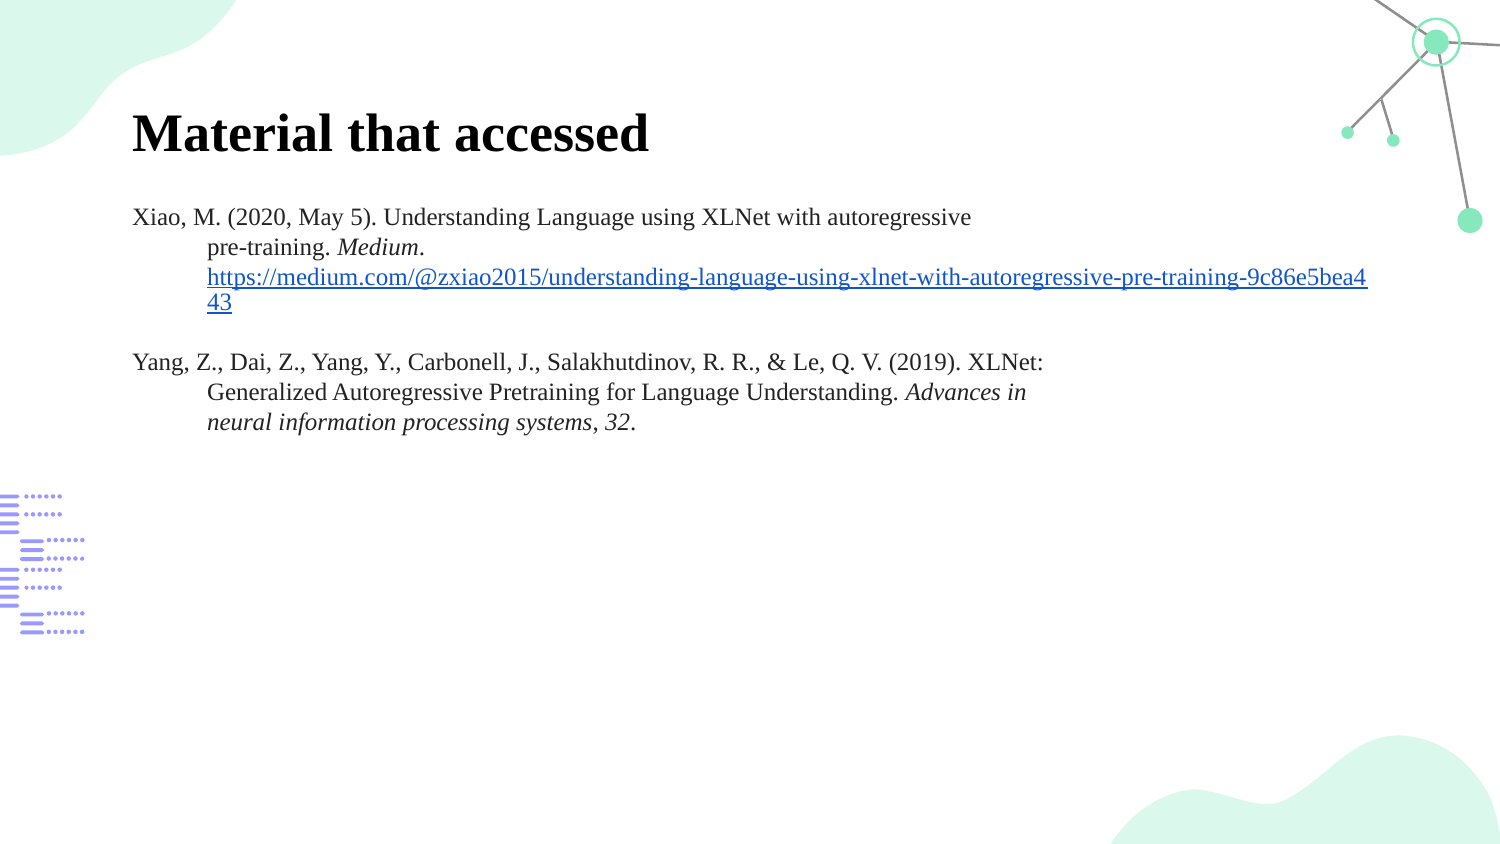

# Material that accessed
Xiao, M. (2020, May 5). Understanding Language using XLNet with autoregressive
pre-training. Medium. https://medium.com/@zxiao2015/understanding-language-using-xlnet-with-autoregressive-pre-training-9c86e5bea443

Yang, Z., Dai, Z., Yang, Y., Carbonell, J., Salakhutdinov, R. R., & Le, Q. V. (2019). XLNet:
Generalized Autoregressive Pretraining for Language Understanding. Advances in
neural information processing systems, 32.